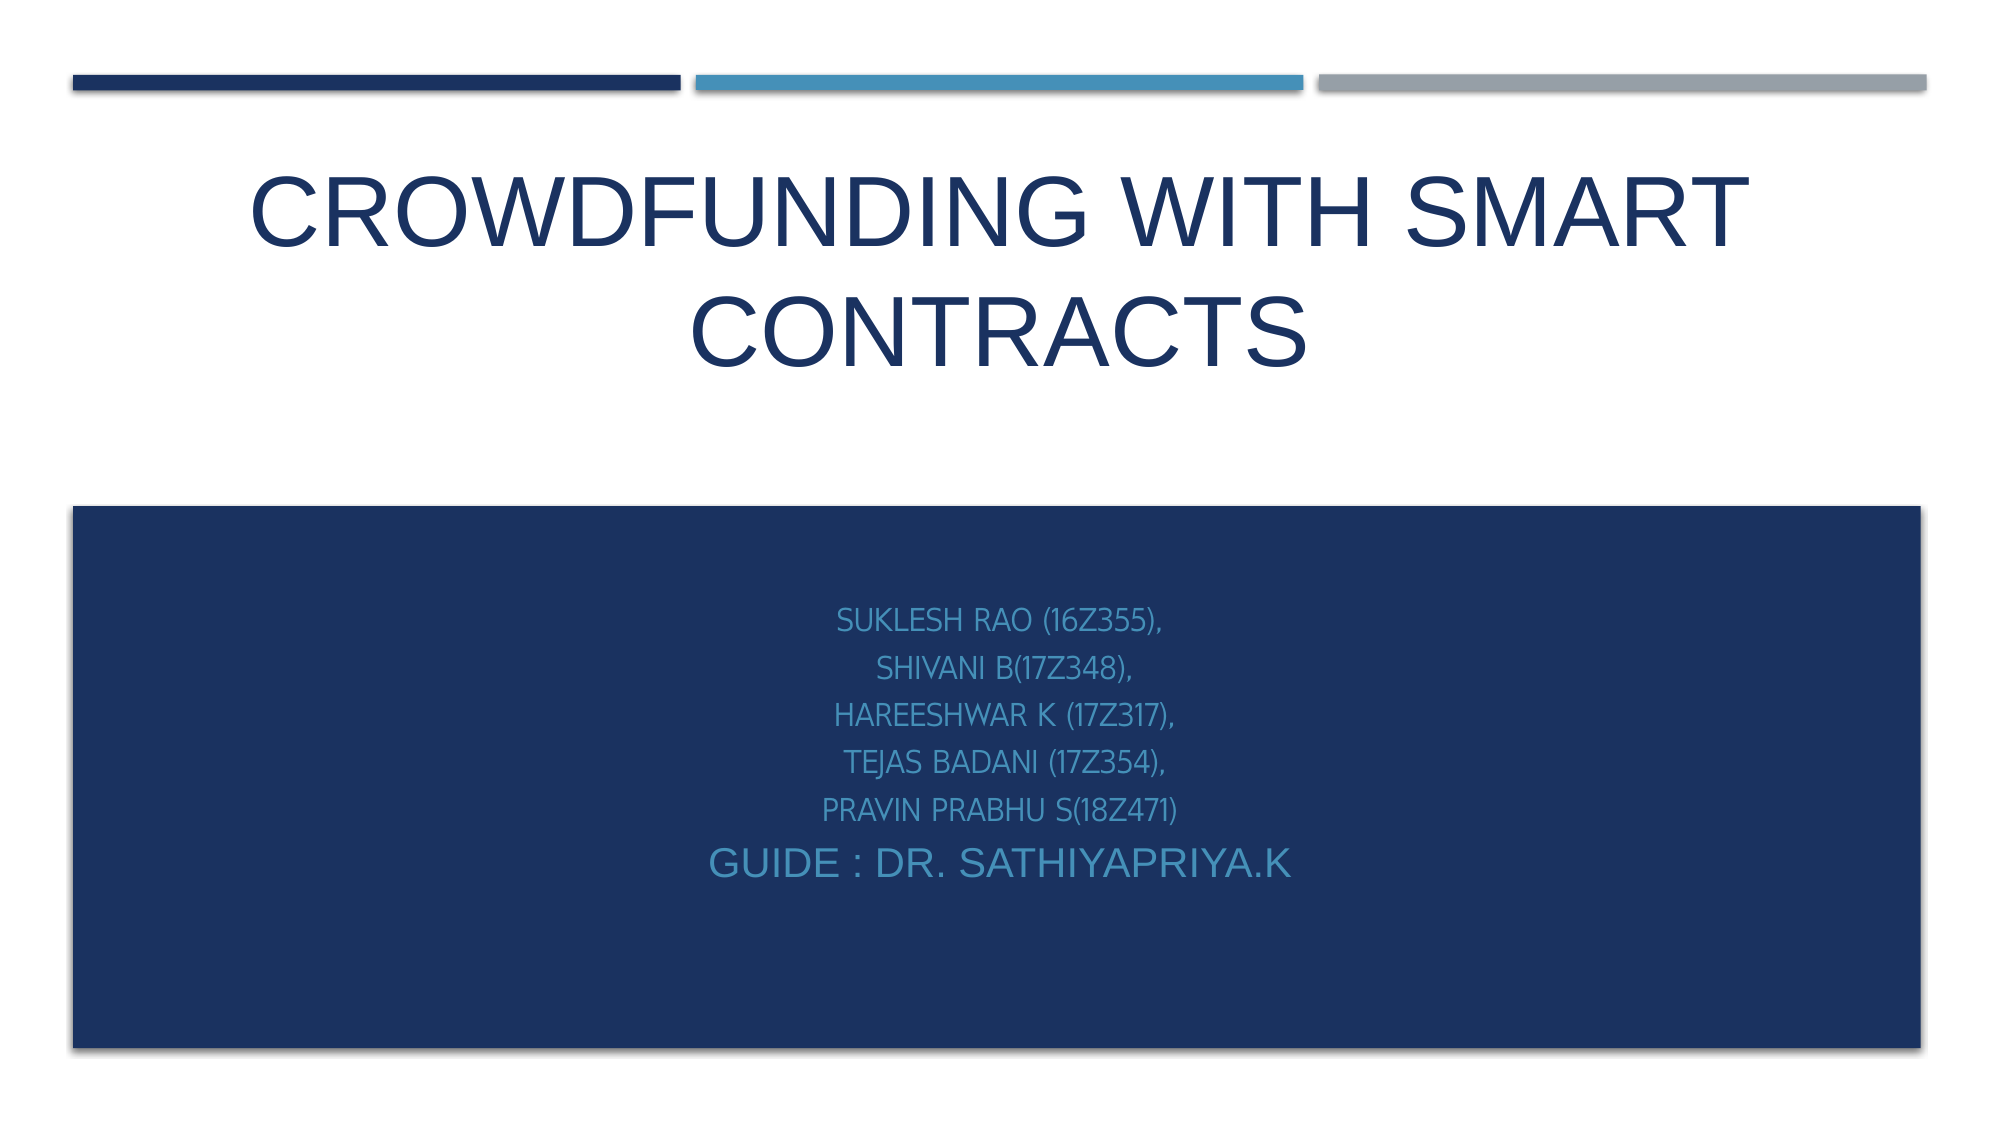

# Crowdfunding with smart contracts
Suklesh Rao (16z355),
 Shivani B(17Z348),
 Hareeshwar K (17Z317),
 Tejas Badani (17Z354),
Pravin prabhu S(18Z471)
GUIDE : Dr. Sathiyapriya.K